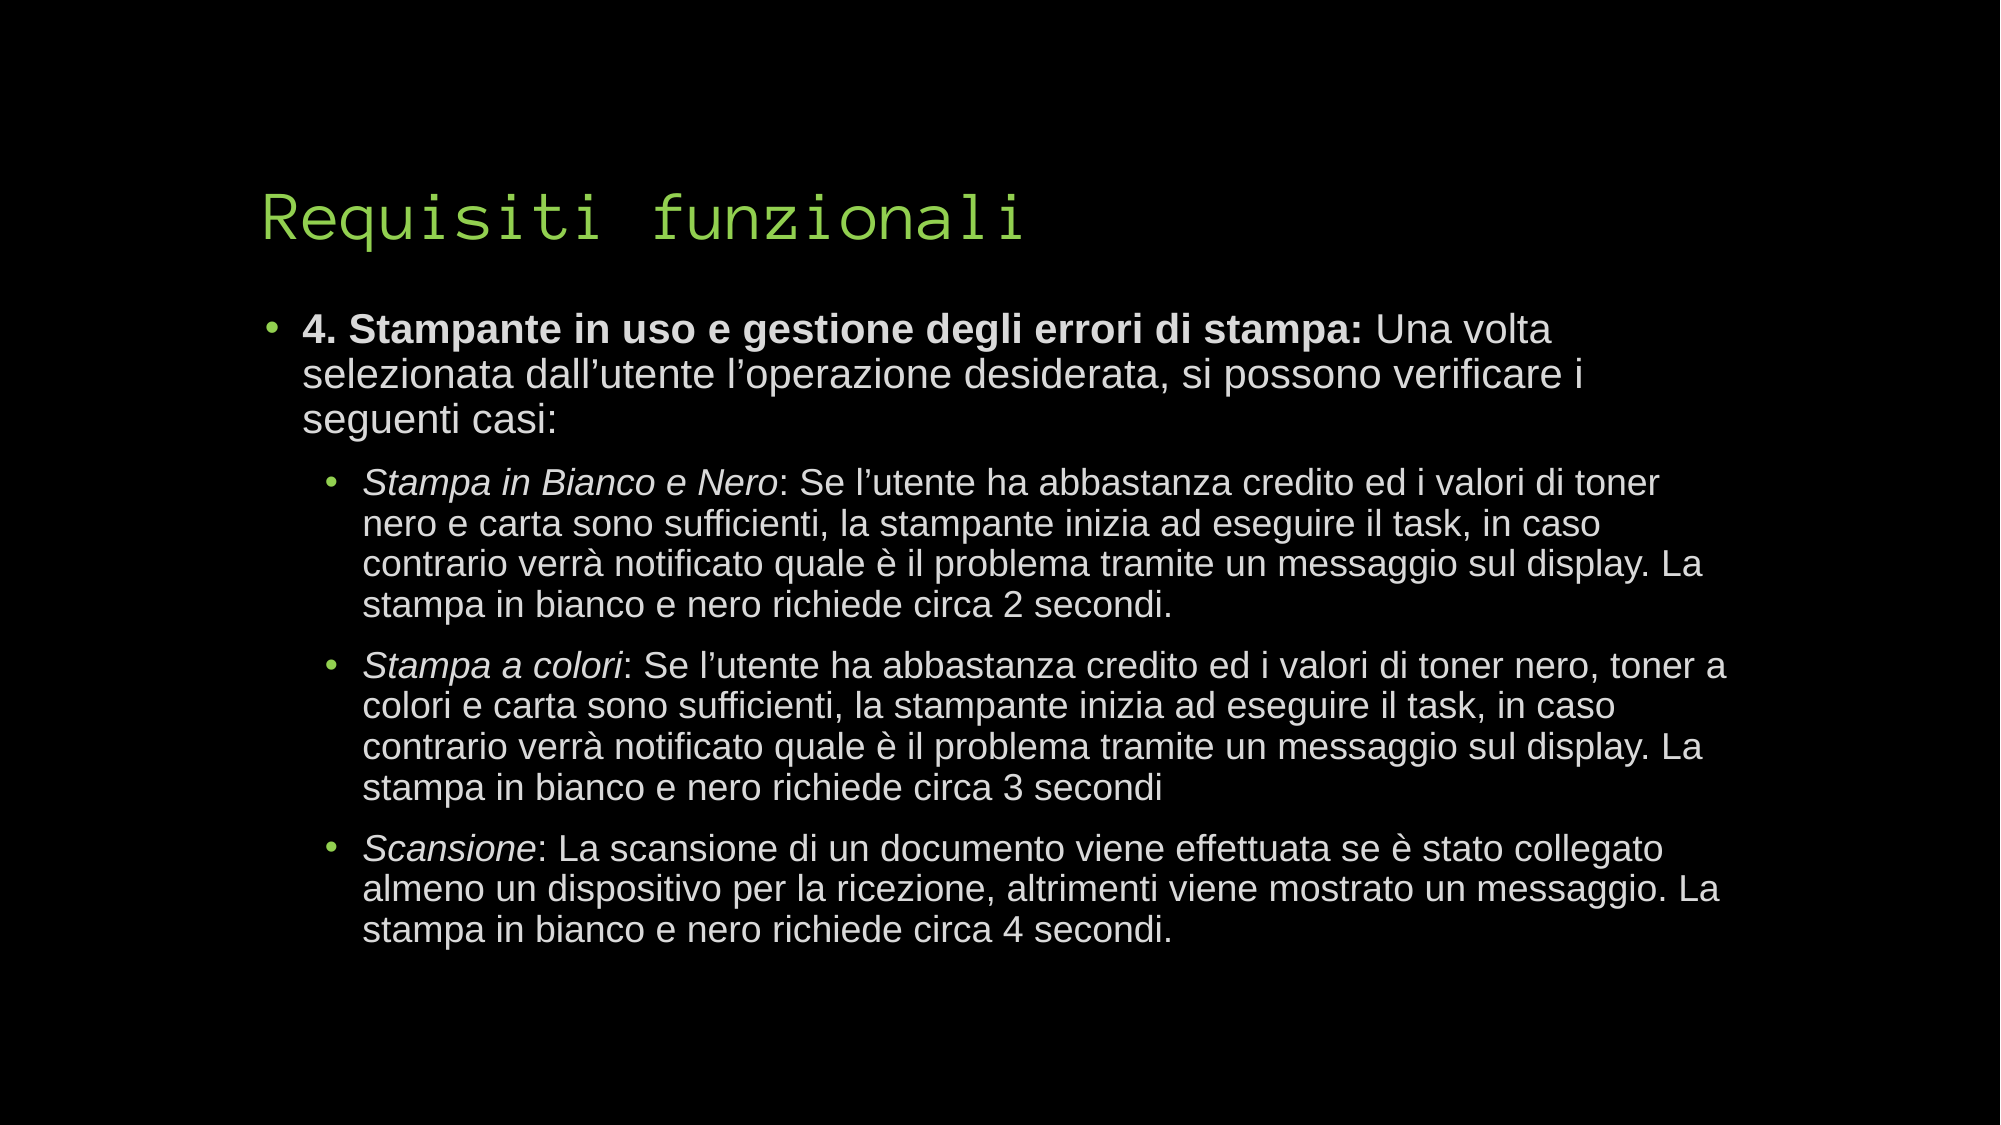

# Requisiti funzionali
4. Stampante in uso e gestione degli errori di stampa: Una volta selezionata dall’utente l’operazione desiderata, si possono verificare i seguenti casi:
Stampa in Bianco e Nero: Se l’utente ha abbastanza credito ed i valori di toner nero e carta sono sufficienti, la stampante inizia ad eseguire il task, in caso contrario verrà notificato quale è il problema tramite un messaggio sul display. La stampa in bianco e nero richiede circa 2 secondi.
Stampa a colori: Se l’utente ha abbastanza credito ed i valori di toner nero, toner a colori e carta sono sufficienti, la stampante inizia ad eseguire il task, in caso contrario verrà notificato quale è il problema tramite un messaggio sul display. La stampa in bianco e nero richiede circa 3 secondi
Scansione: La scansione di un documento viene effettuata se è stato collegato almeno un dispositivo per la ricezione, altrimenti viene mostrato un messaggio. La stampa in bianco e nero richiede circa 4 secondi.